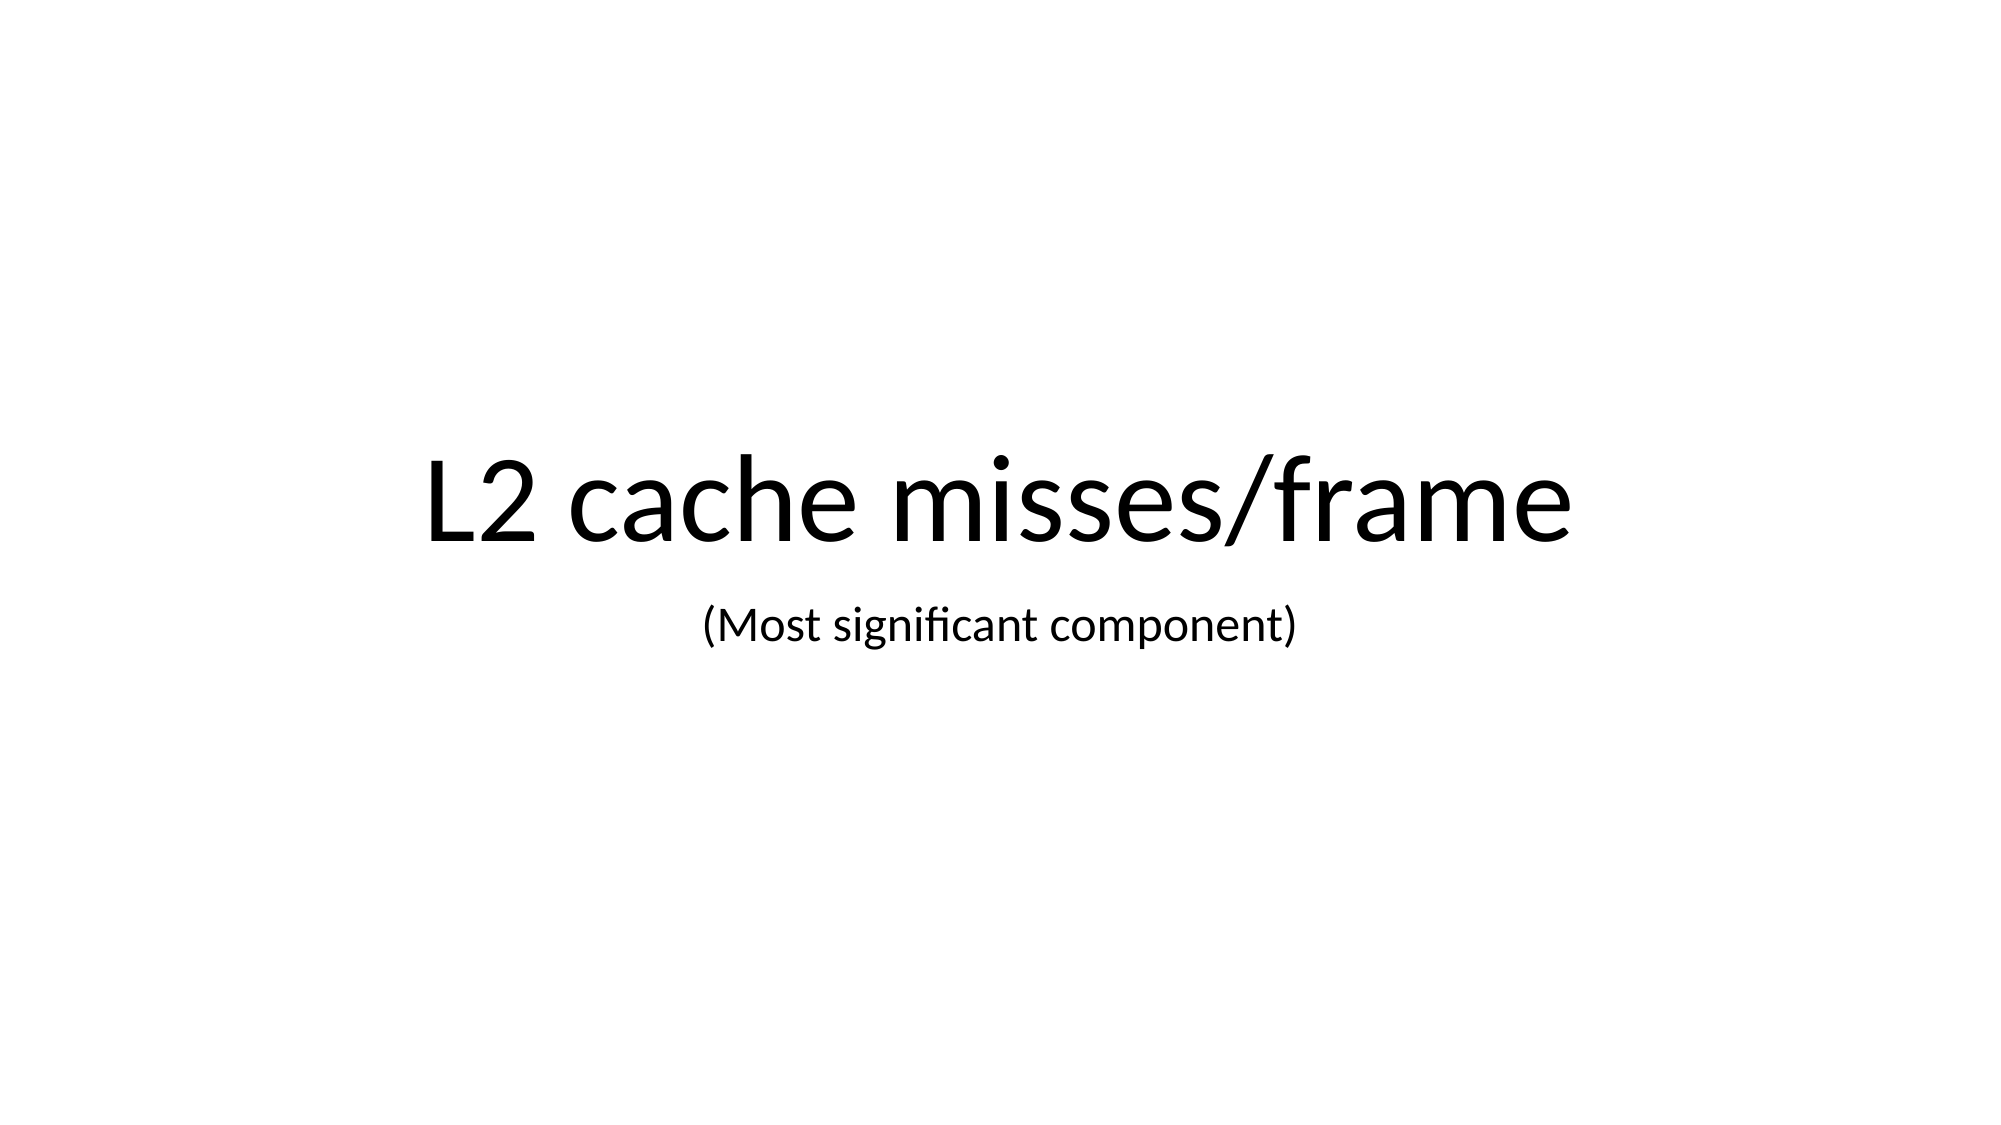

# L2 cache misses/frame
(Most significant component)